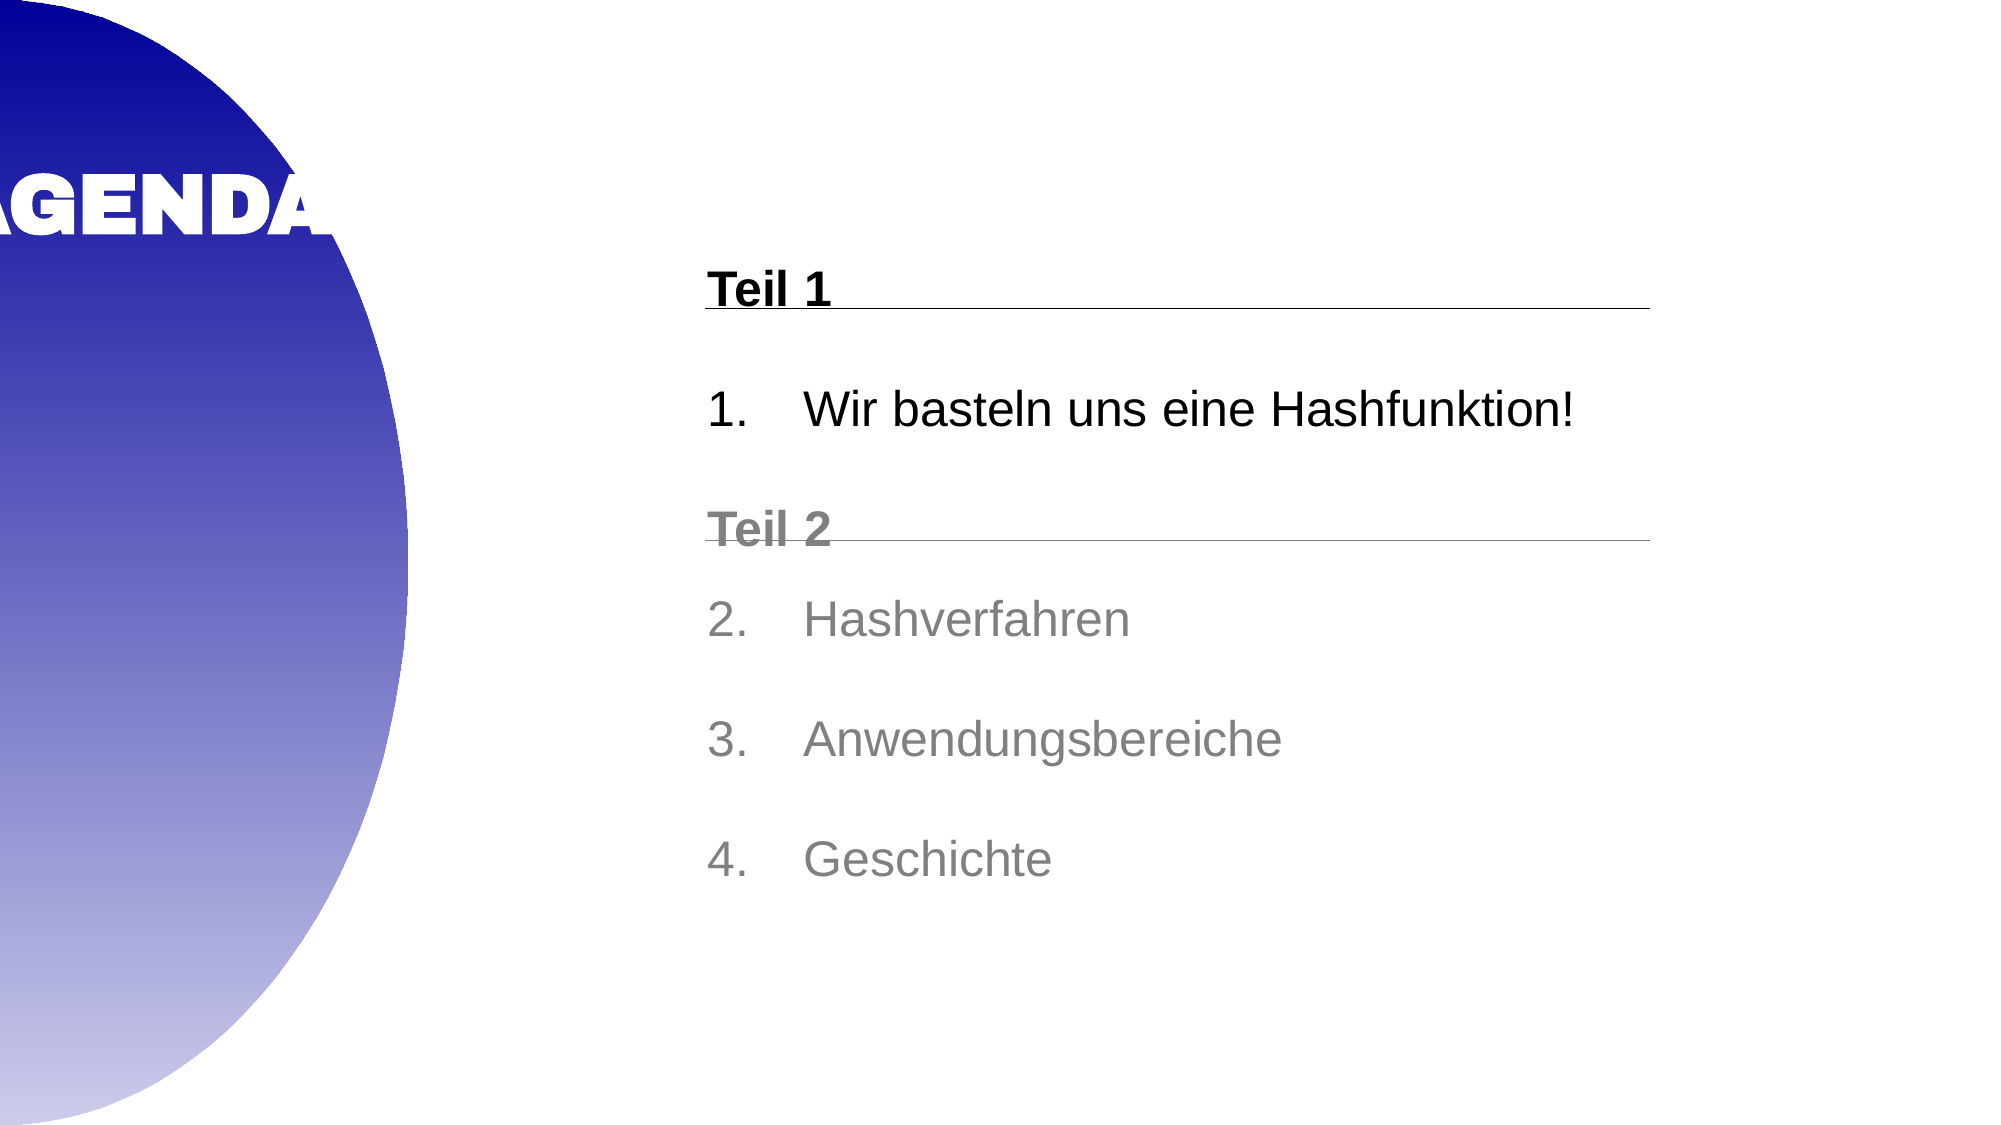

AGENDA
Teil 1
Wir basteln uns eine Hashfunktion!
Teil 2
Hashverfahren
Anwendungsbereiche
Geschichte